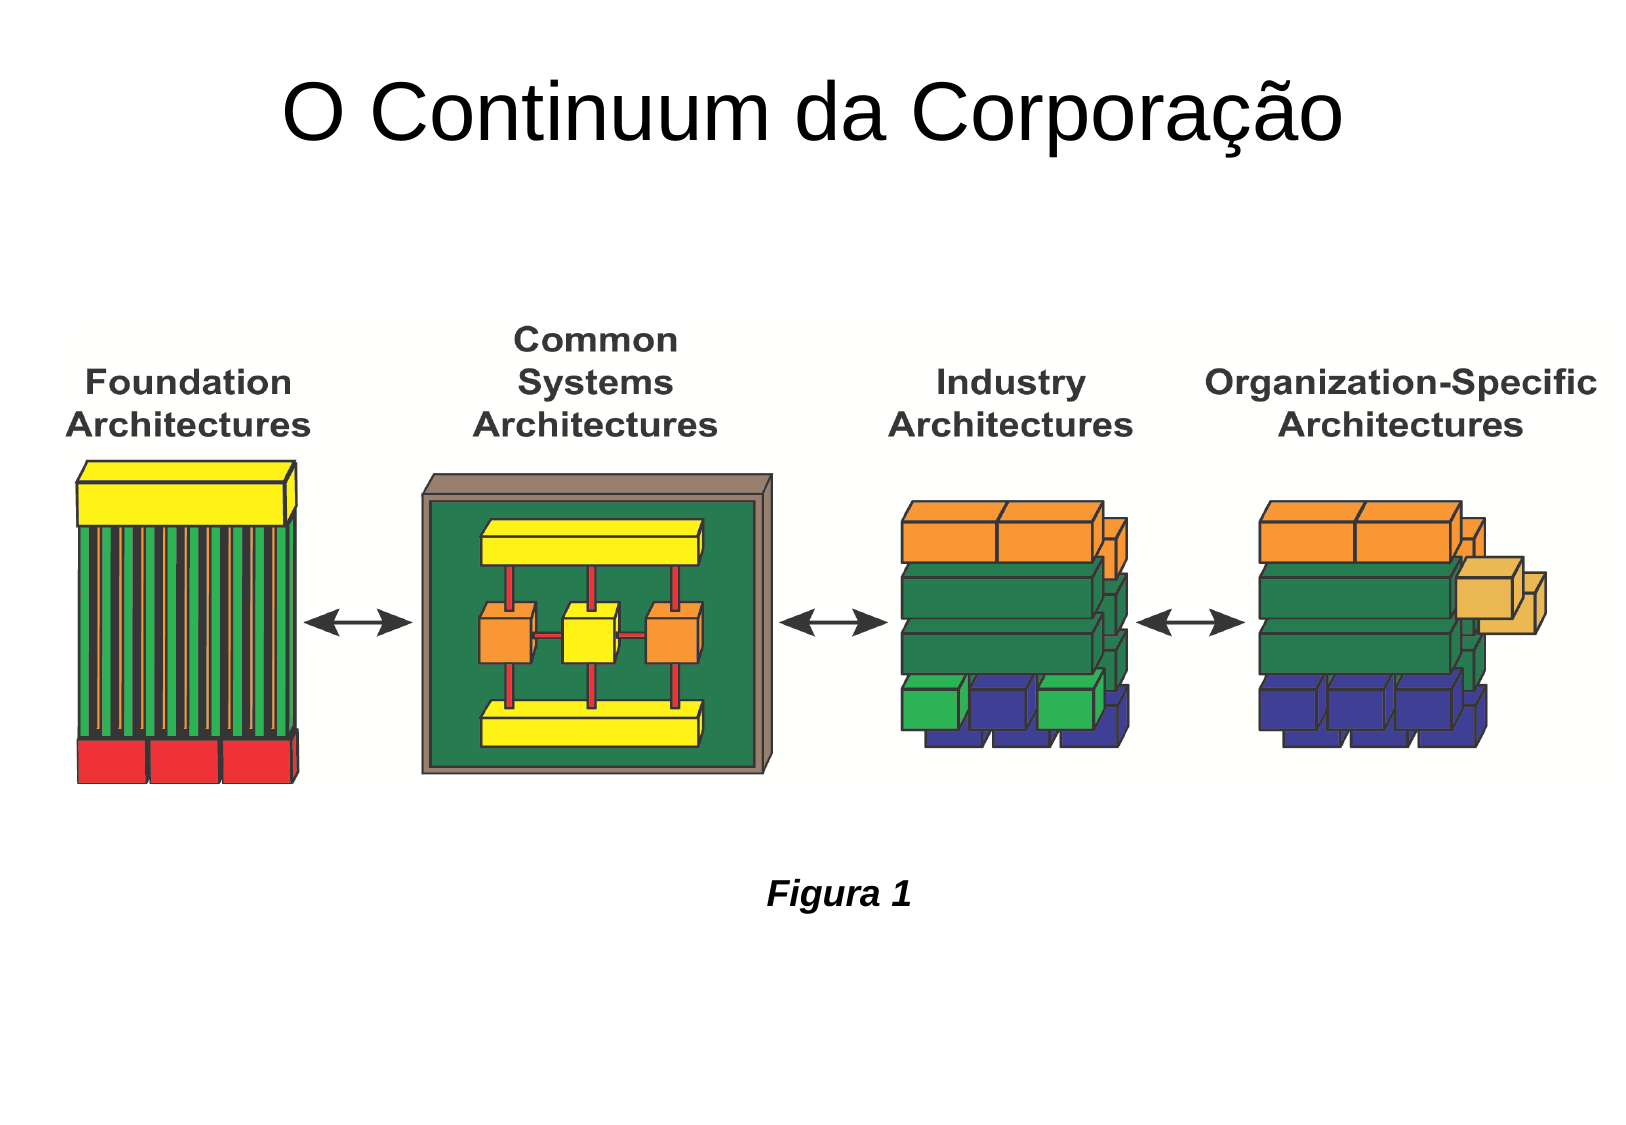

# O Continuum da Corporação

Figura 1